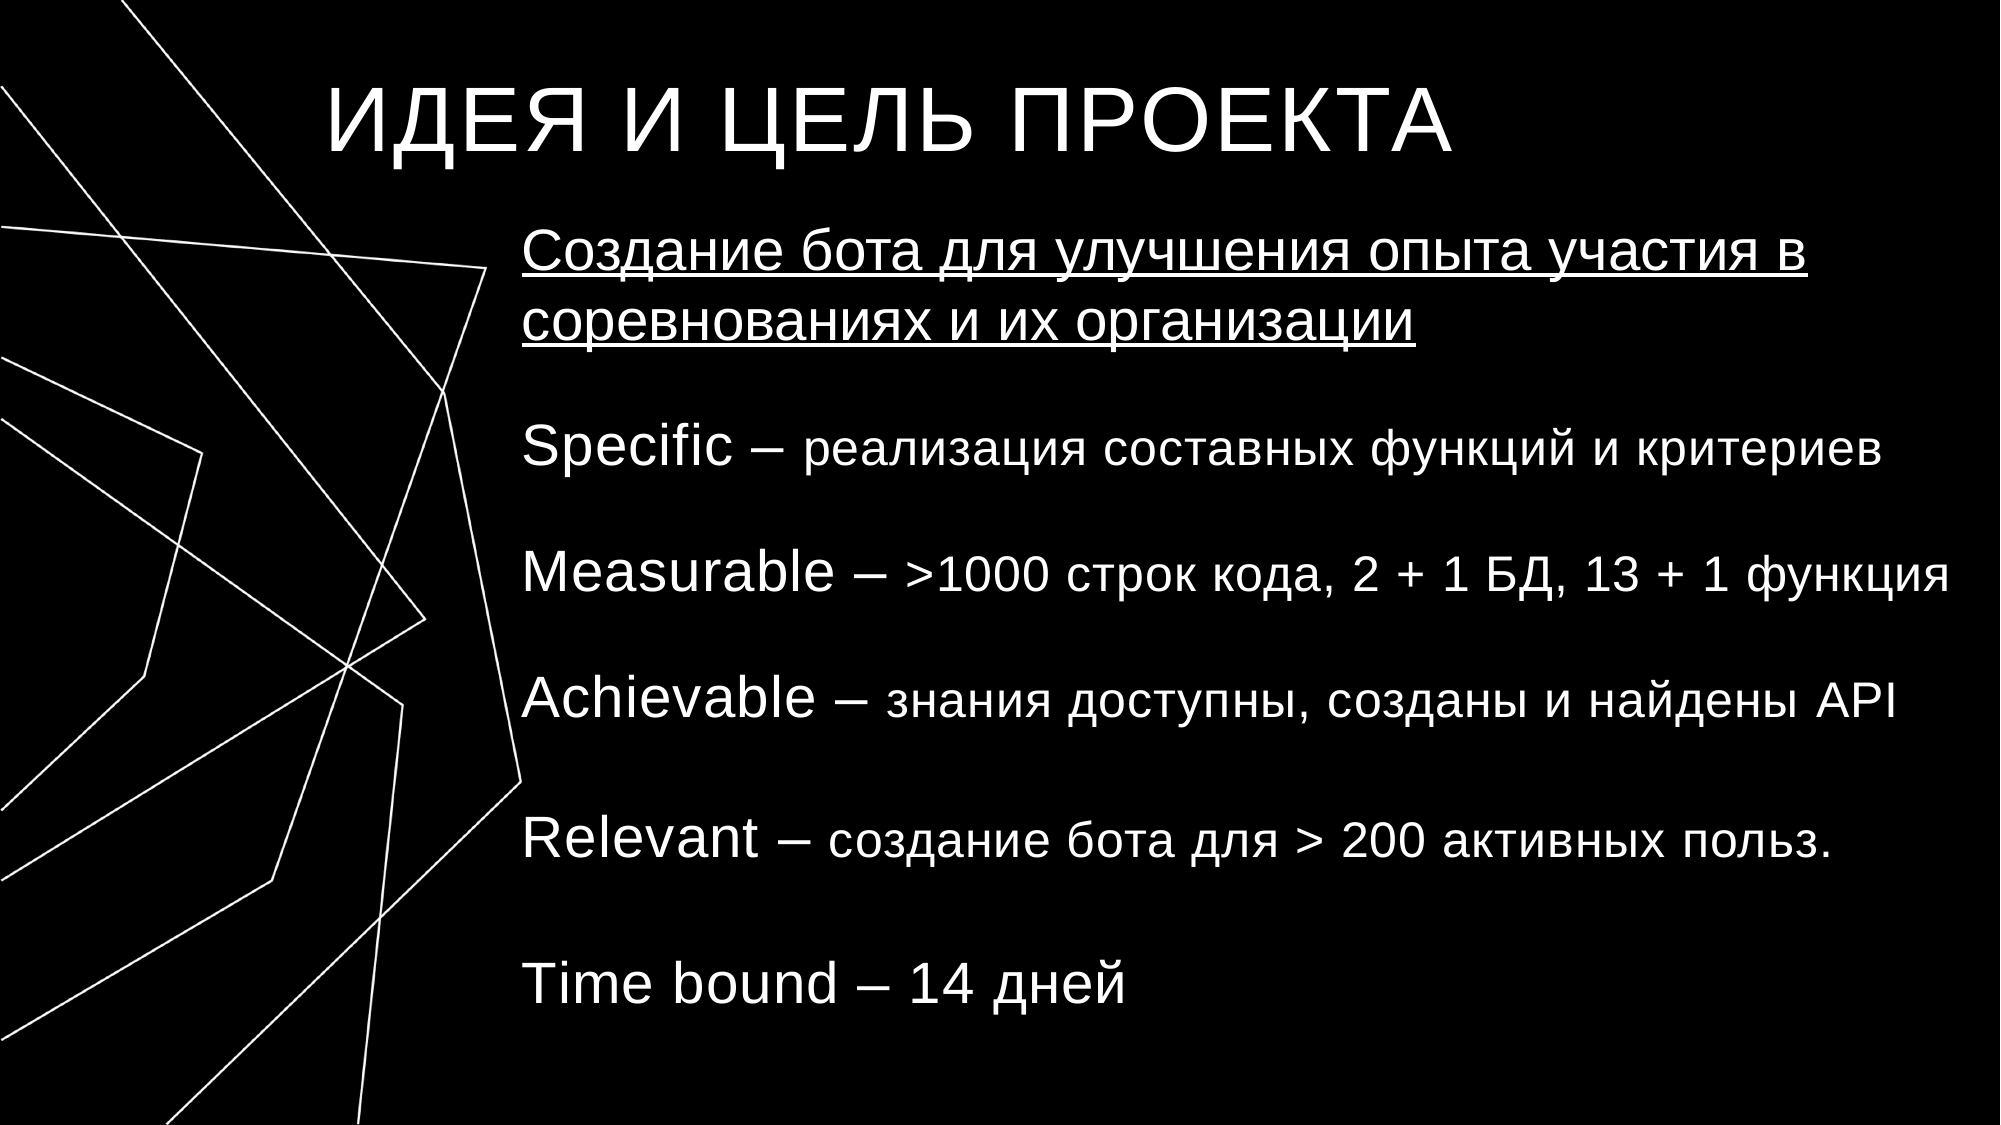

# Идея и Цель проекта
Создание бота для улучшения опыта участия в соревнованиях и их организации
Specific – реализация составных функций и критериев
Measurable – >1000 строк кода, 2 + 1 БД, 13 + 1 функция
Achievable – знания доступны, созданы и найдены API
Relevant – создание бота для > 200 активных польз.
Time bound – 14 дней